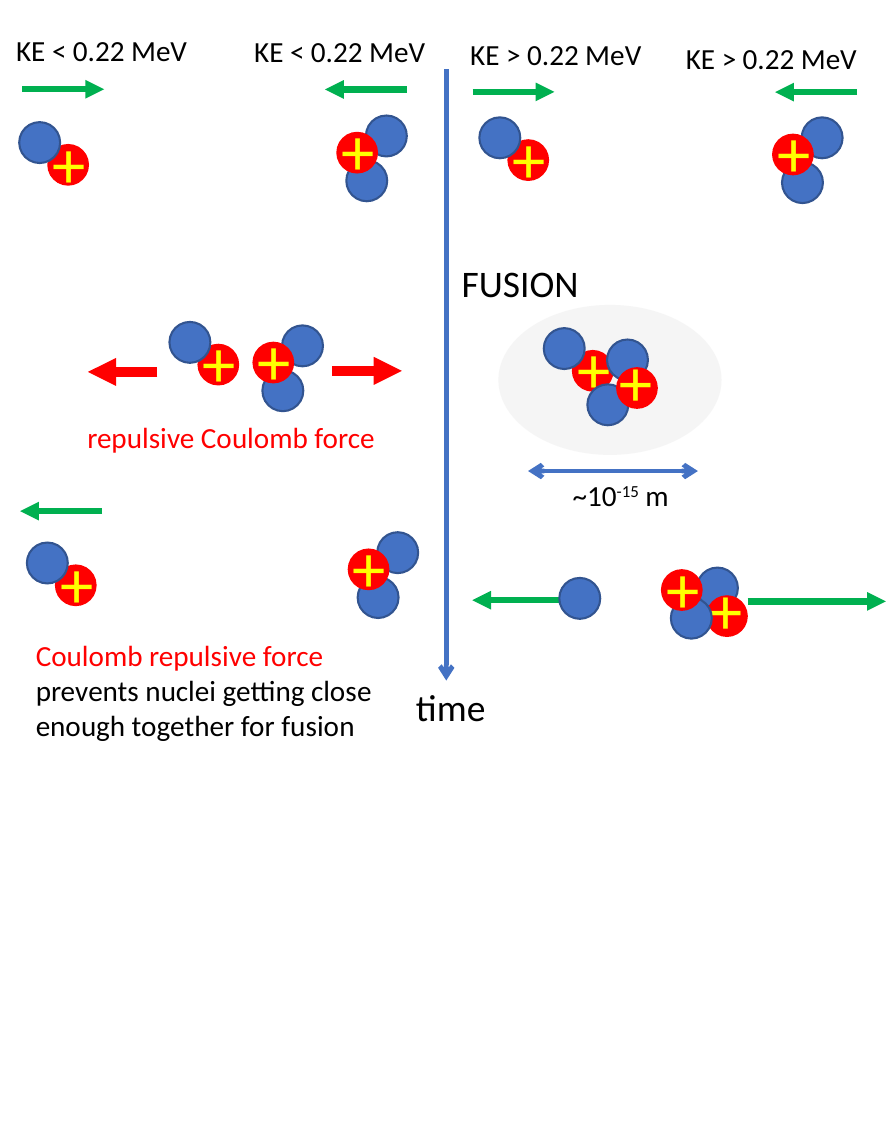

KE < 0.22 MeV
KE < 0.22 MeV
KE > 0.22 MeV
KE > 0.22 MeV
+

+

+

+

FUSION

+

+

+

+

repulsive Coulomb force
~10-15 m
+

+

+

+

Coulomb repulsive force prevents nuclei getting close enough together for fusion
time